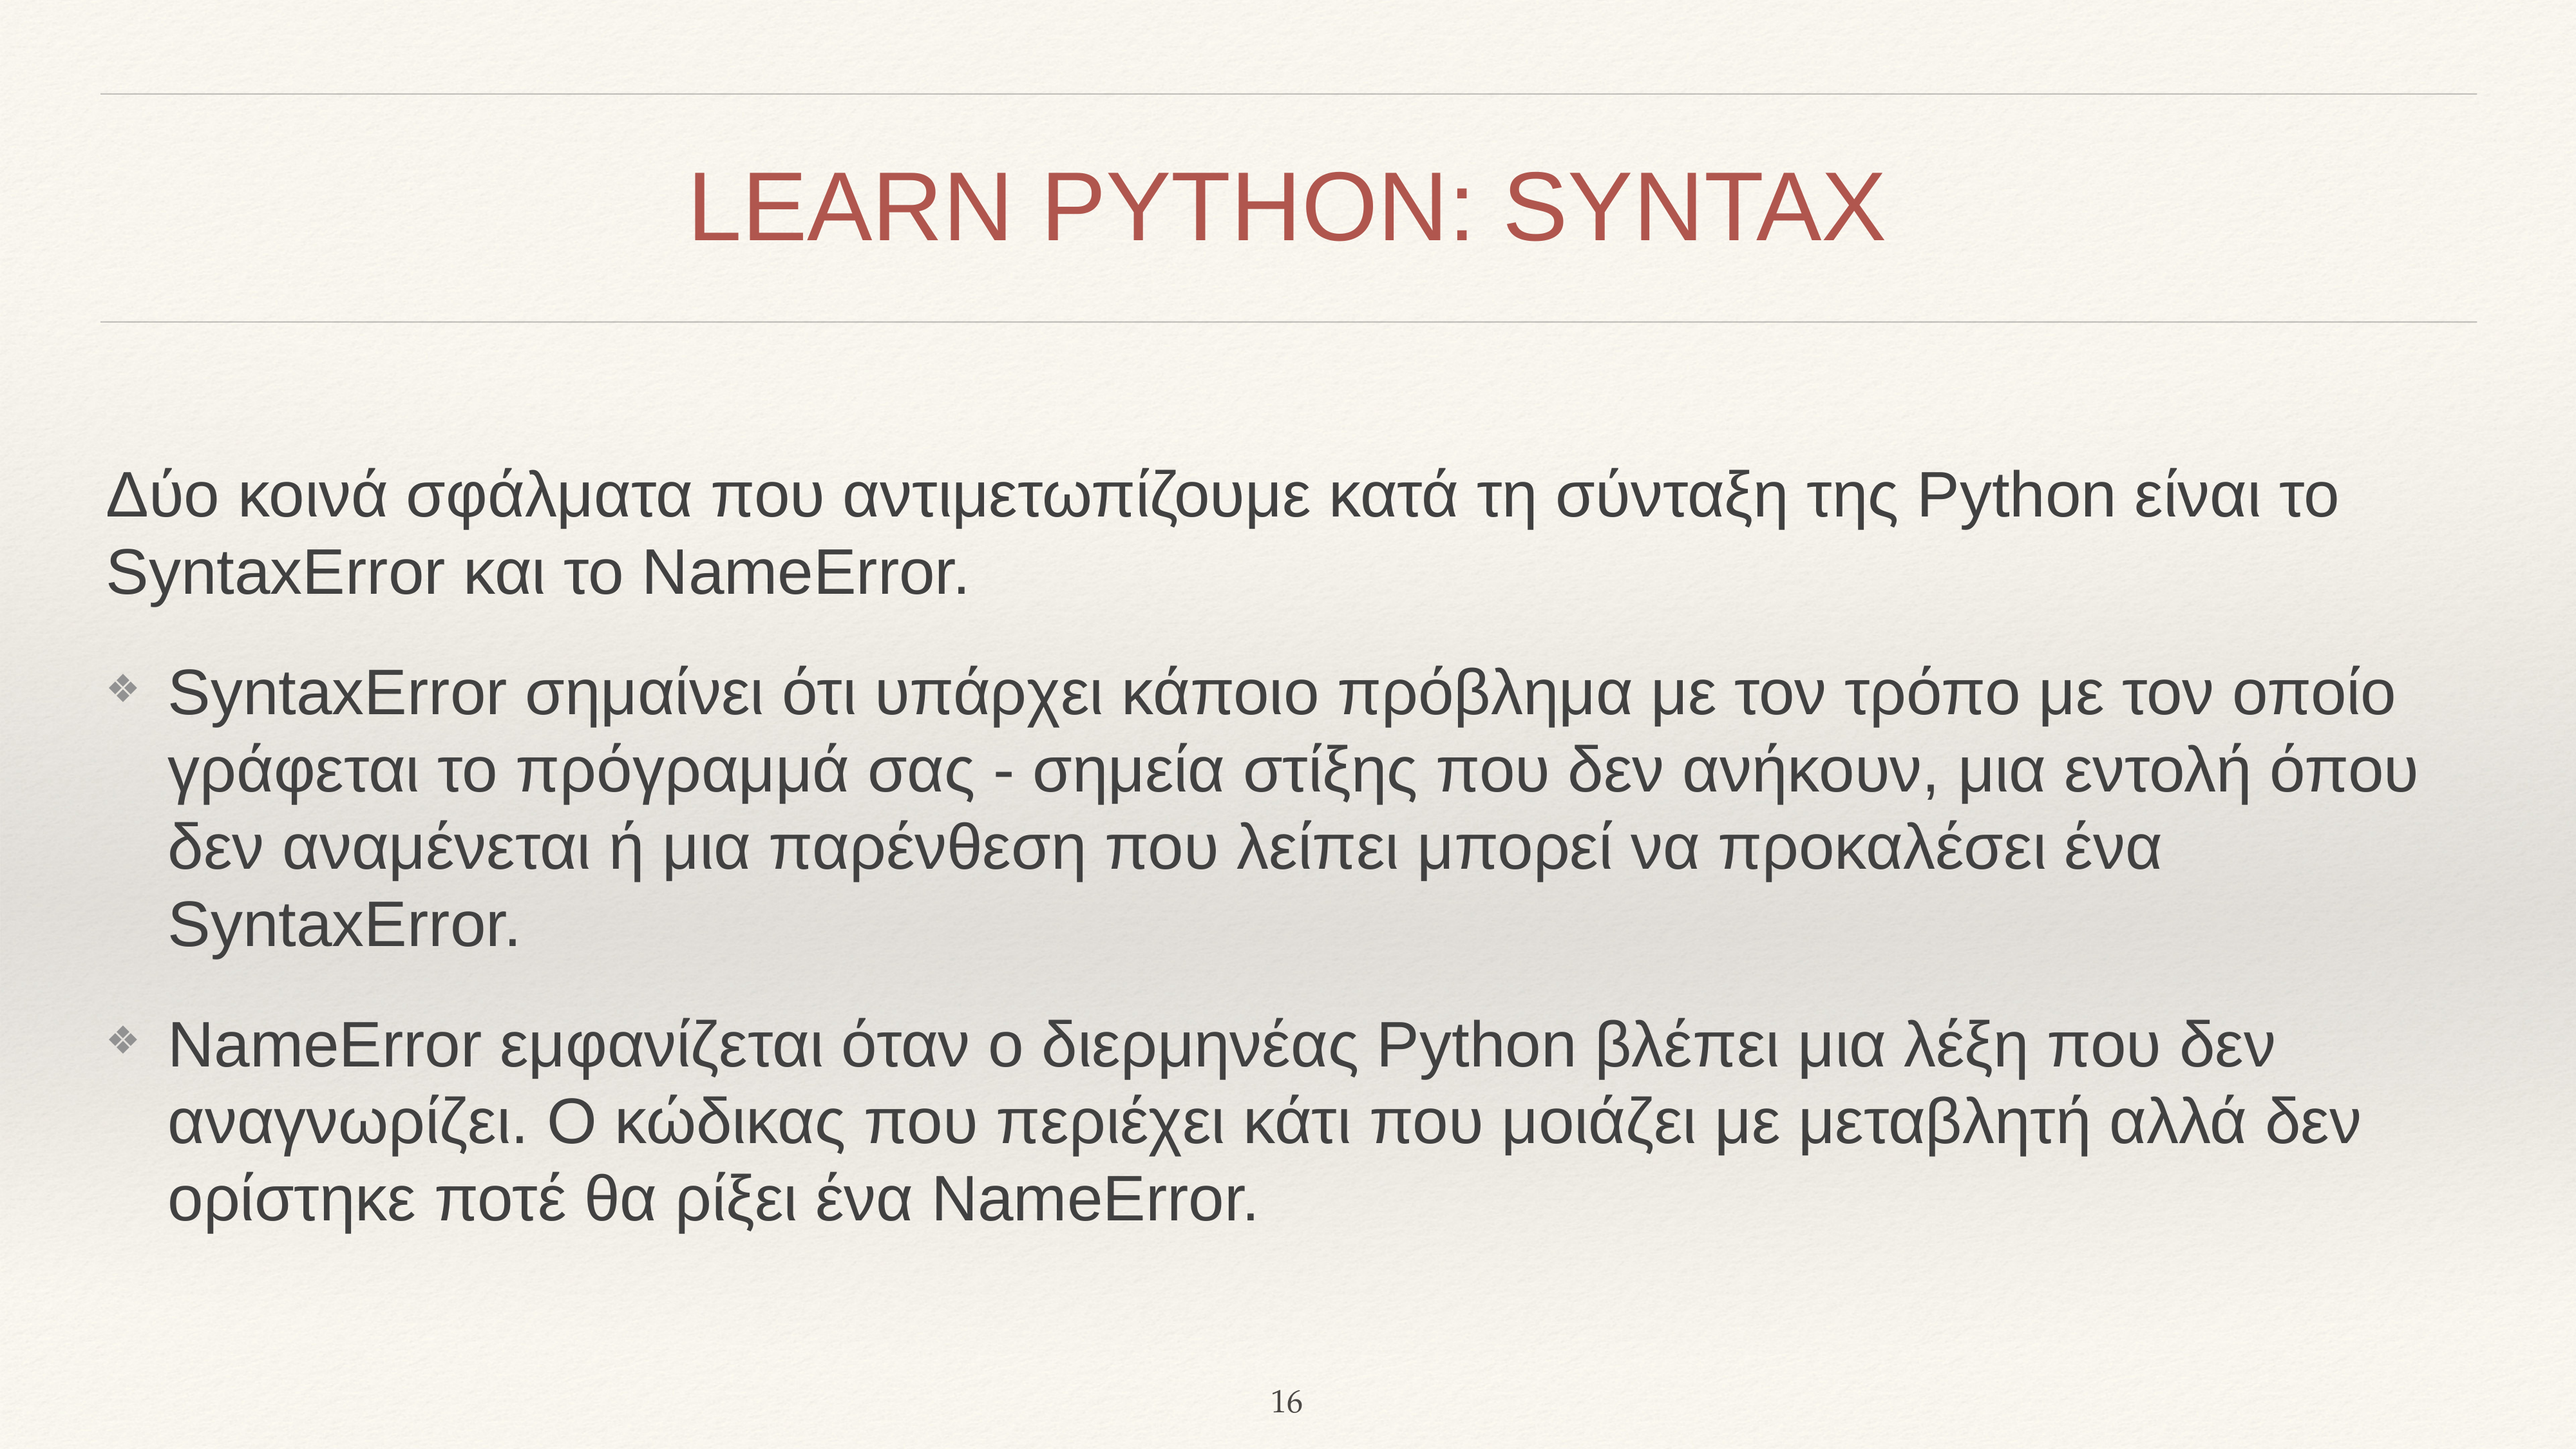

16
# LEARN PYTHON: SYNTAX
Δύο κοινά σφάλματα που αντιμετωπίζουμε κατά τη σύνταξη της Python είναι το SyntaxError και το NameError.
SyntaxError σημαίνει ότι υπάρχει κάποιο πρόβλημα με τον τρόπο με τον οποίο γράφεται το πρόγραμμά σας - σημεία στίξης που δεν ανήκουν, μια εντολή όπου δεν αναμένεται ή μια παρένθεση που λείπει μπορεί να προκαλέσει ένα SyntaxError.
NameError εμφανίζεται όταν ο διερμηνέας Python βλέπει μια λέξη που δεν αναγνωρίζει. Ο κώδικας που περιέχει κάτι που μοιάζει με μεταβλητή αλλά δεν ορίστηκε ποτέ θα ρίξει ένα NameError.